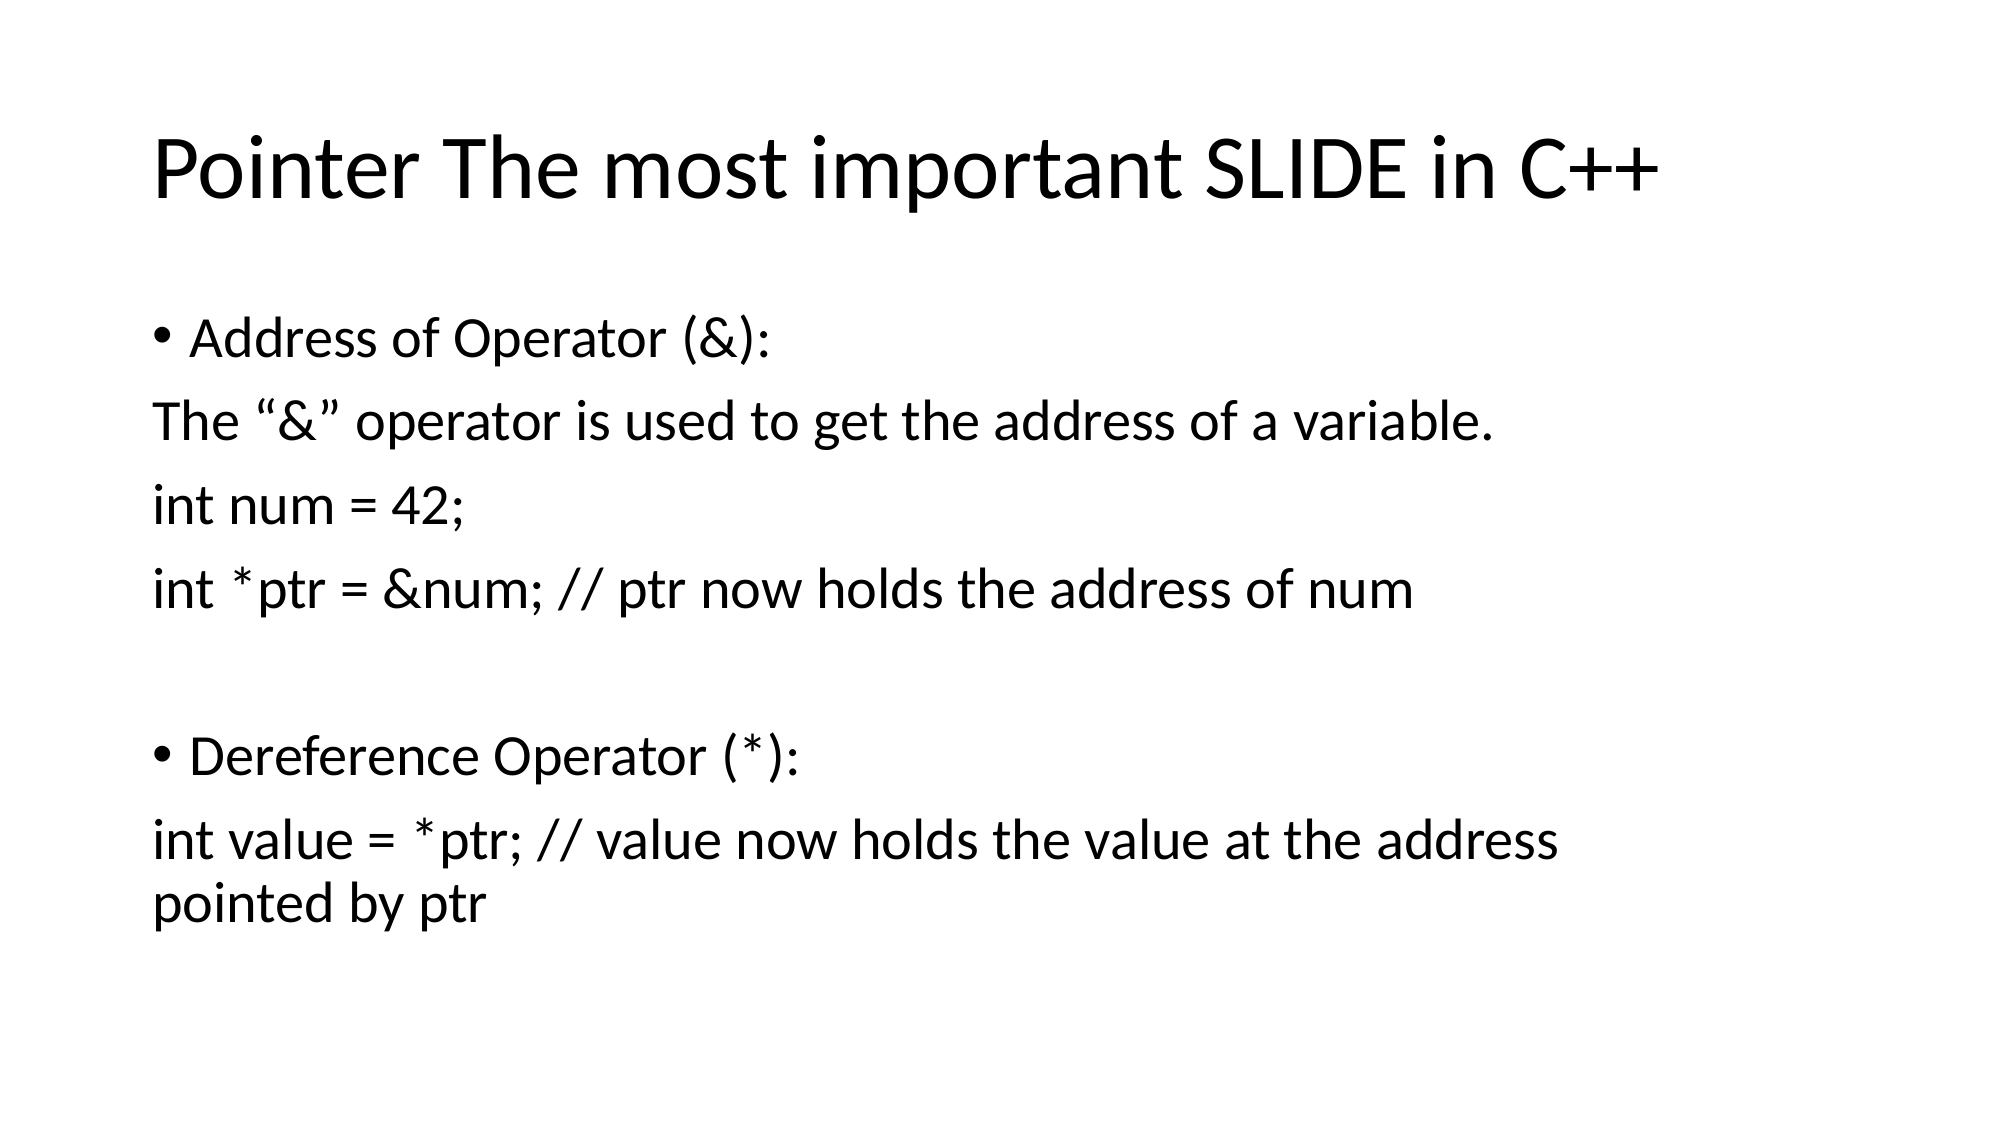

# Pointer The most important SLIDE in C++
Address of Operator (&):
The “&” operator is used to get the address of a variable.
int num = 42;
int *ptr = &num; // ptr now holds the address of num

Dereference Operator (*):
int value = *ptr; // value now holds the value at the address pointed by ptr